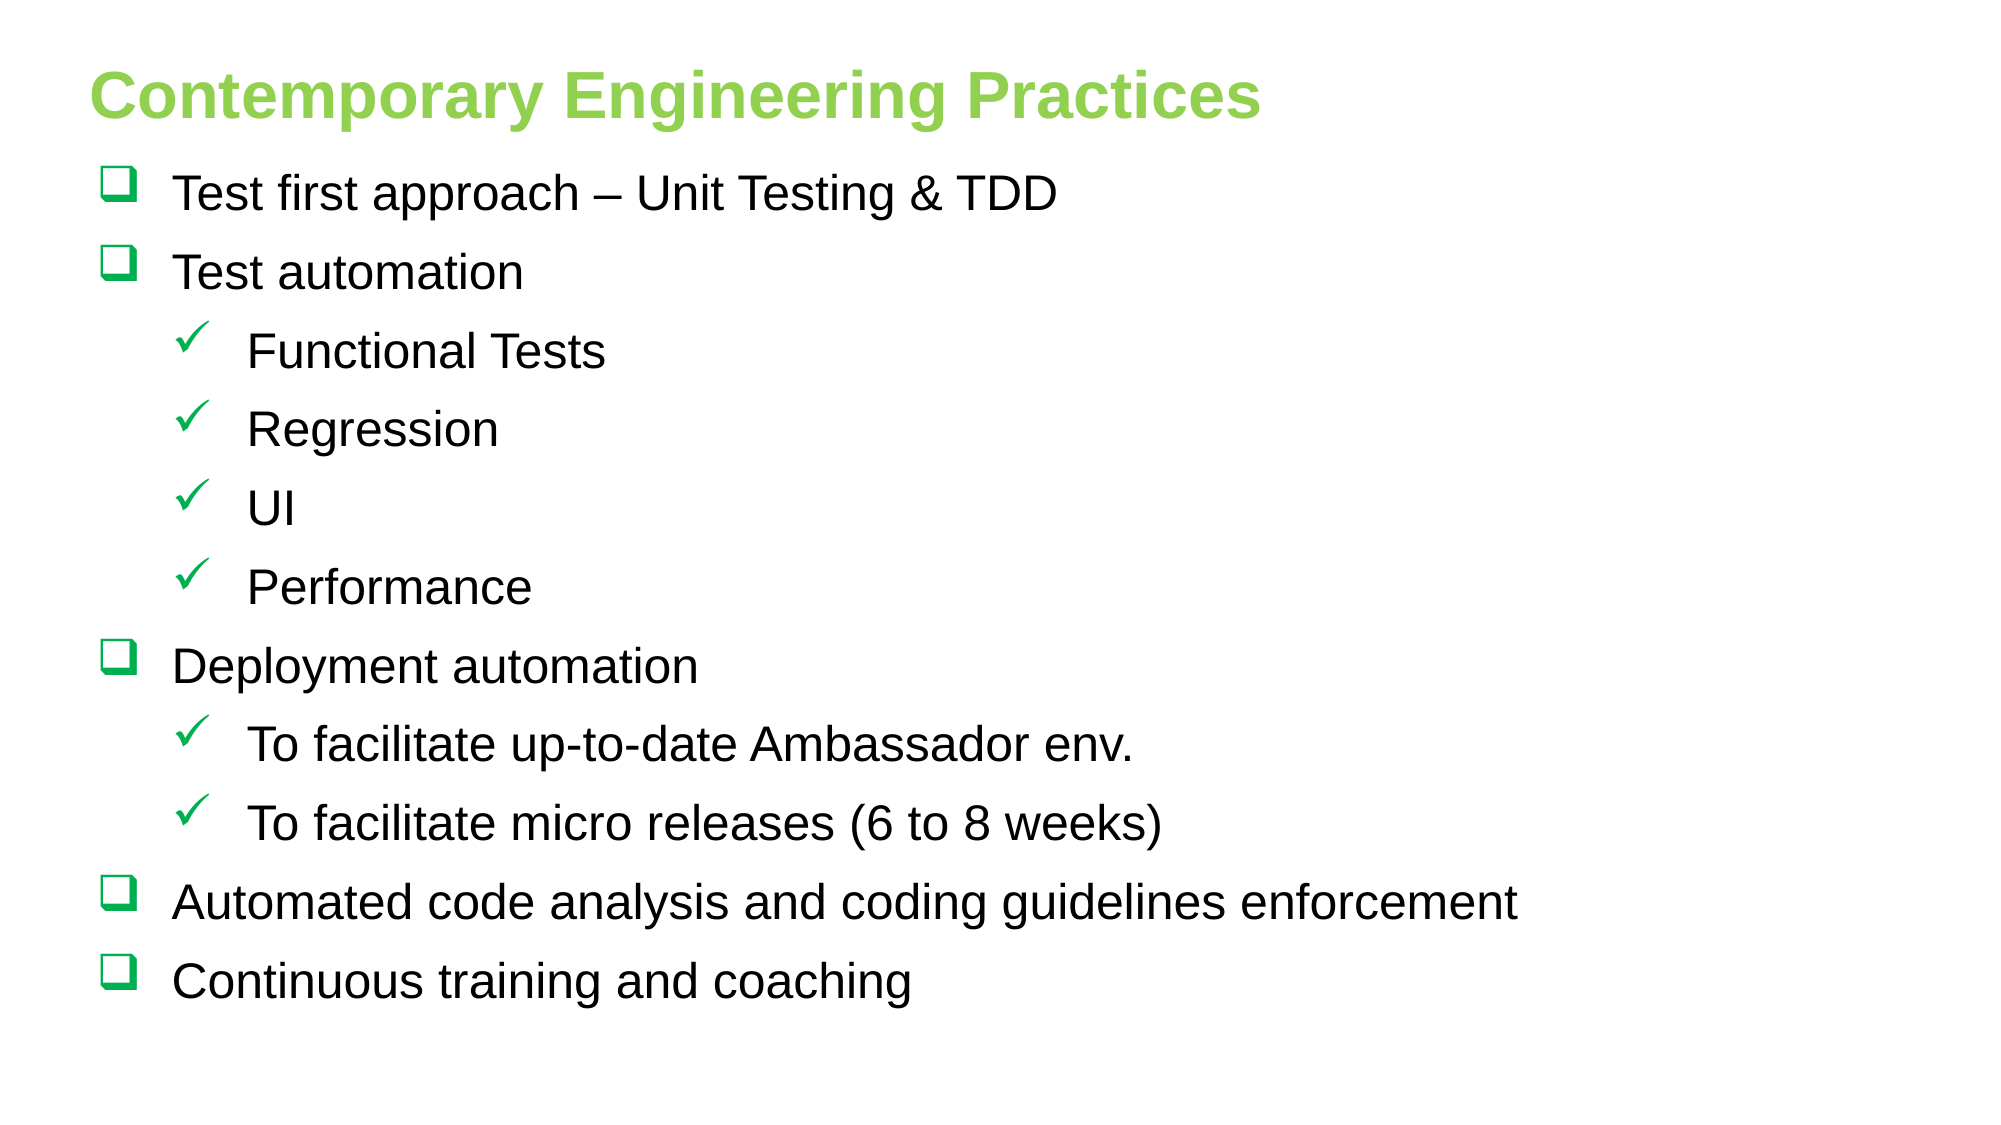

Contemporary Engineering Practices
Test first approach – Unit Testing & TDD
Test automation
Functional Tests
Regression
UI
Performance
Deployment automation
To facilitate up-to-date Ambassador env.
To facilitate micro releases (6 to 8 weeks)
Automated code analysis and coding guidelines enforcement
Continuous training and coaching